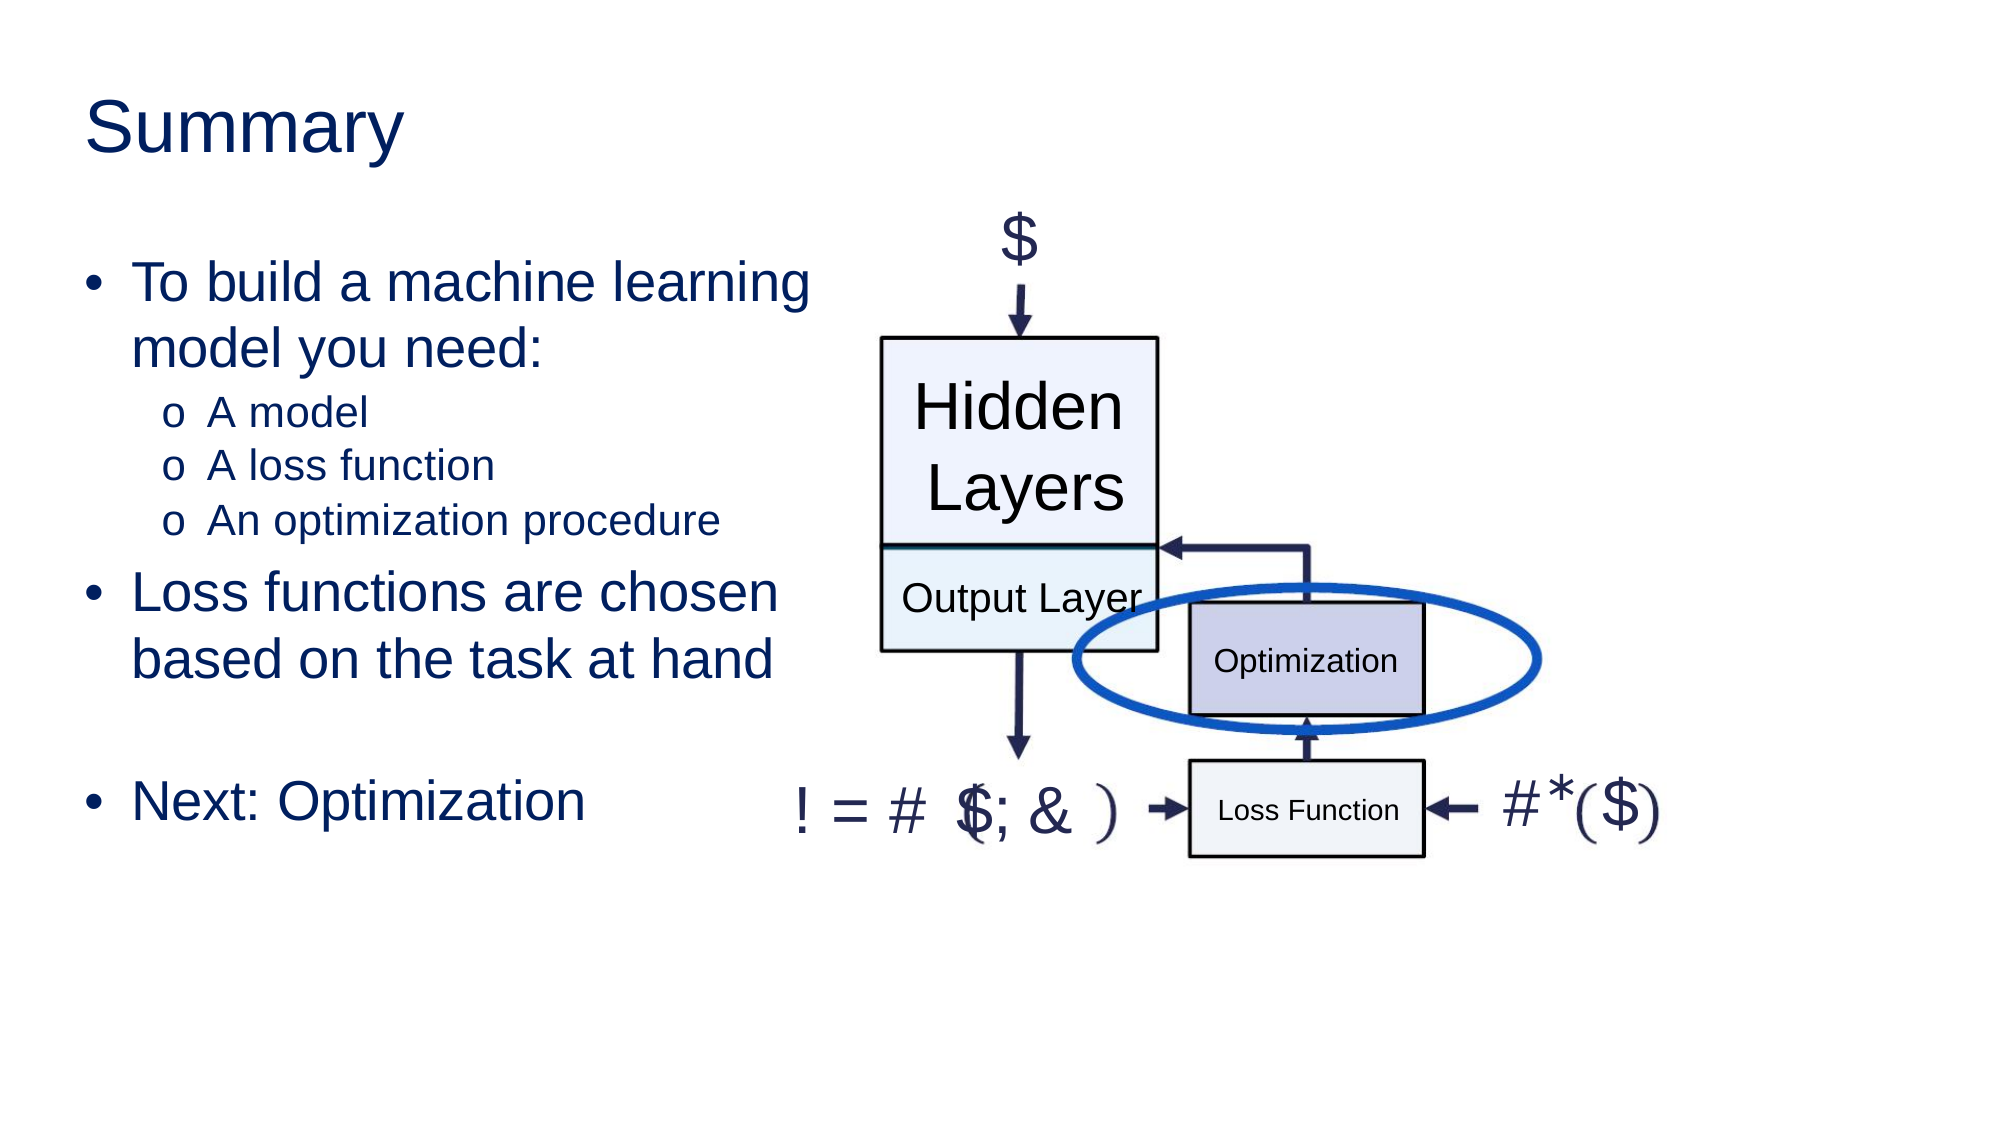

Summary
$
• To build a machine learning
model you need:
Hidden
Layers
o A model
o A loss function
o An optimization procedure
• Loss functions are chosen
Output Layer
based on the task at hand
Optimization
#∗ $
• Next: Optimization
! = # $; &
Loss Function